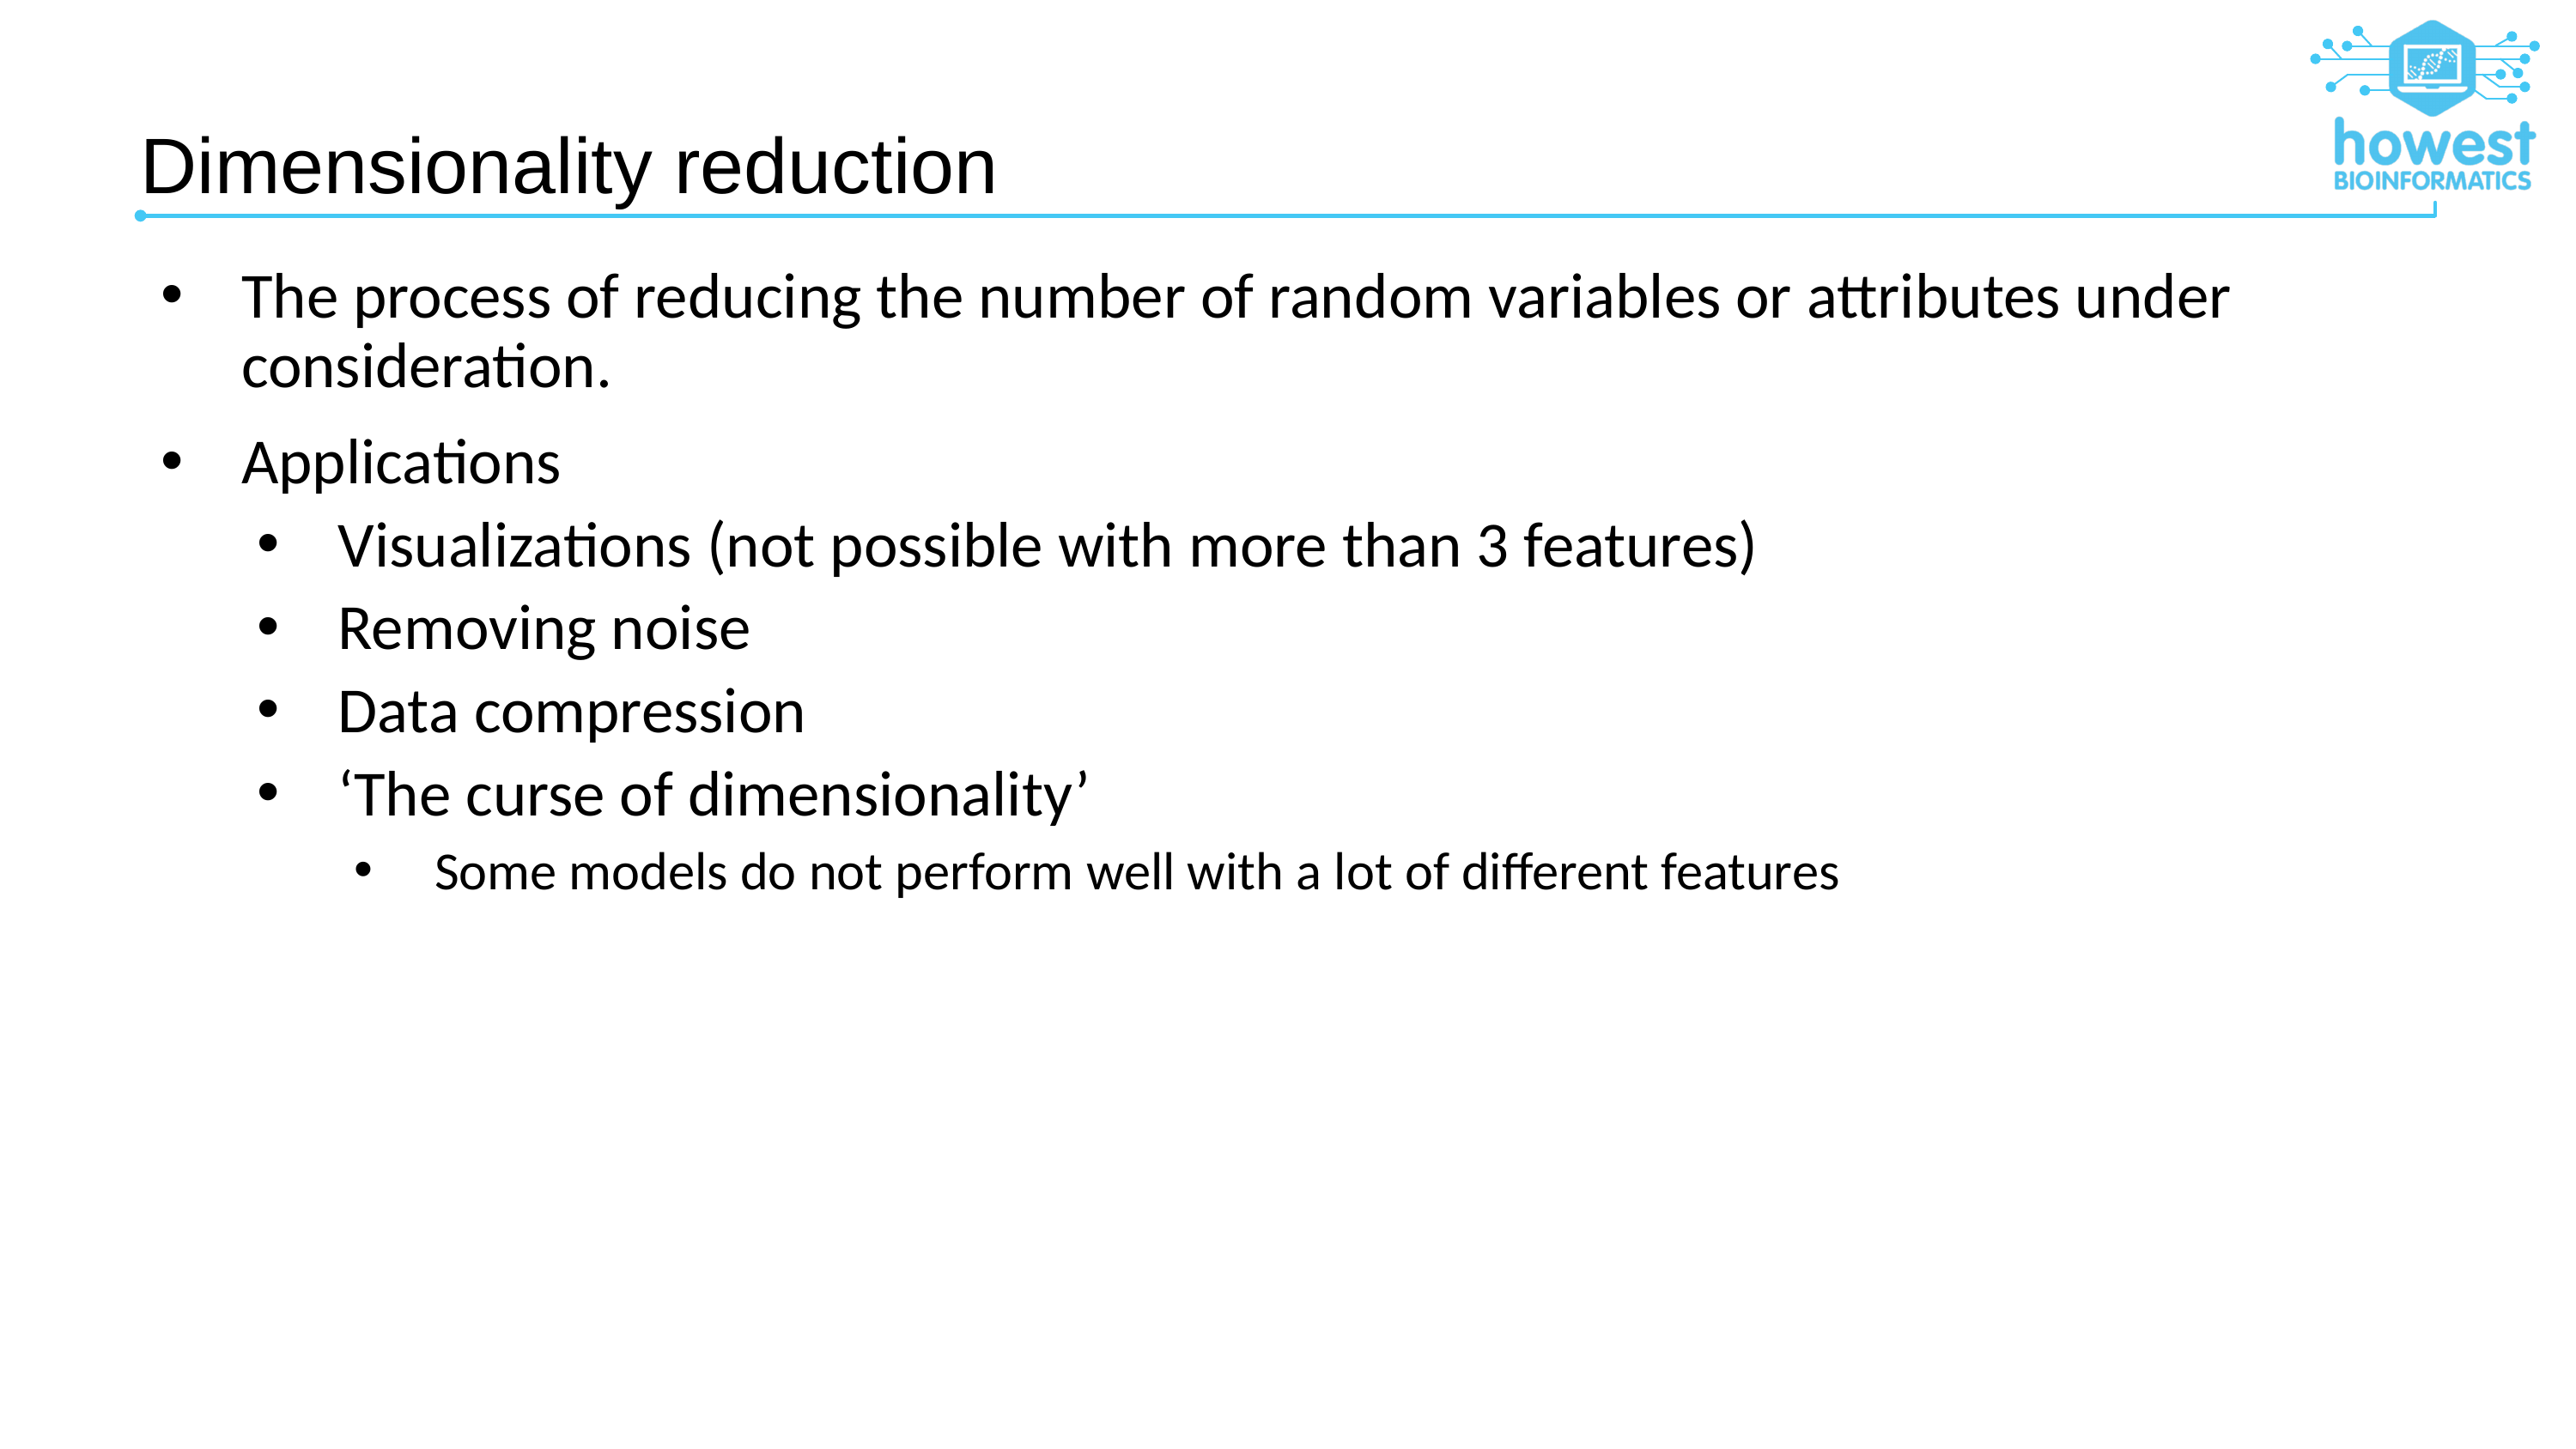

# Dimensionality reduction
The process of reducing the number of random variables or attributes under consideration.
Applications
Visualizations (not possible with more than 3 features)
Removing noise
Data compression
‘The curse of dimensionality’
Some models do not perform well with a lot of different features